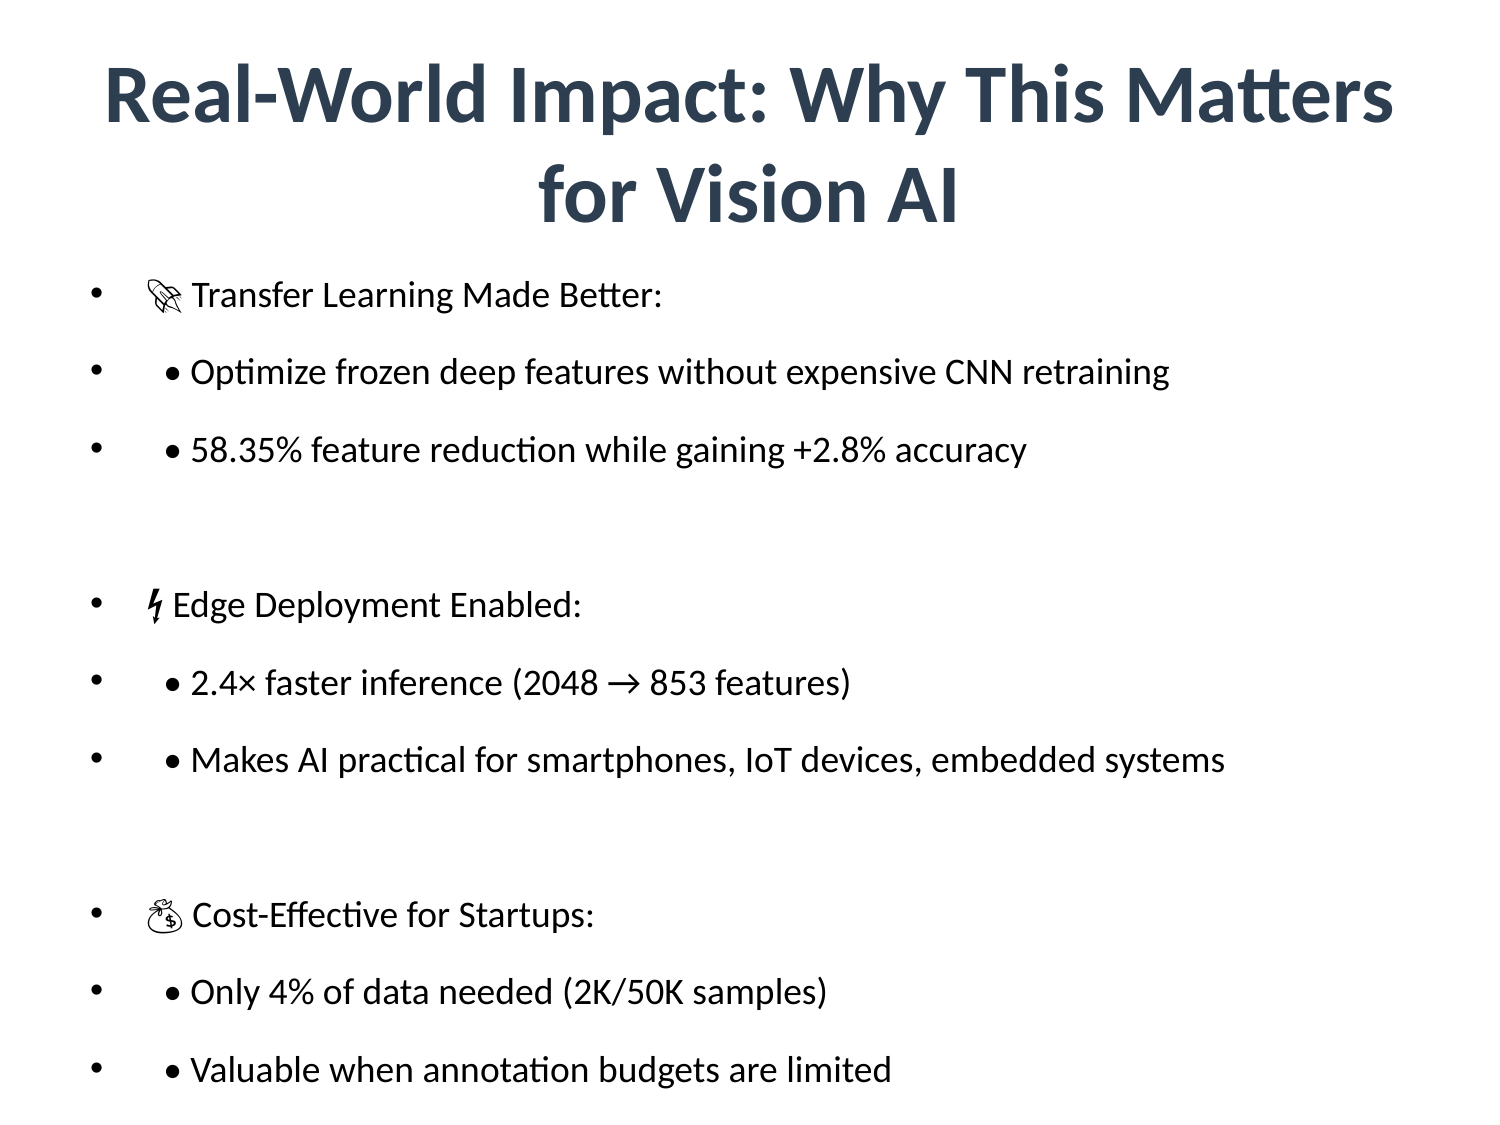

# Real-World Impact: Why This Matters for Vision AI
🚀 Transfer Learning Made Better:
  • Optimize frozen deep features without expensive CNN retraining
  • 58.35% feature reduction while gaining +2.8% accuracy

⚡ Edge Deployment Enabled:
  • 2.4× faster inference (2048 → 853 features)
  • Makes AI practical for smartphones, IoT devices, embedded systems

💰 Cost-Effective for Startups:
  • Only 4% of data needed (2K/50K samples)
  • Valuable when annotation budgets are limited

🔍 Surprising Discovery:
  • 58% of ResNet50 features are redundant!
  • Suggests efficient architecture design opportunities

✅ Framework Transferability Proven:
  • Medical (30-D) → Vision (2048-D) seamlessly
  • Binary → Multi-class classification works